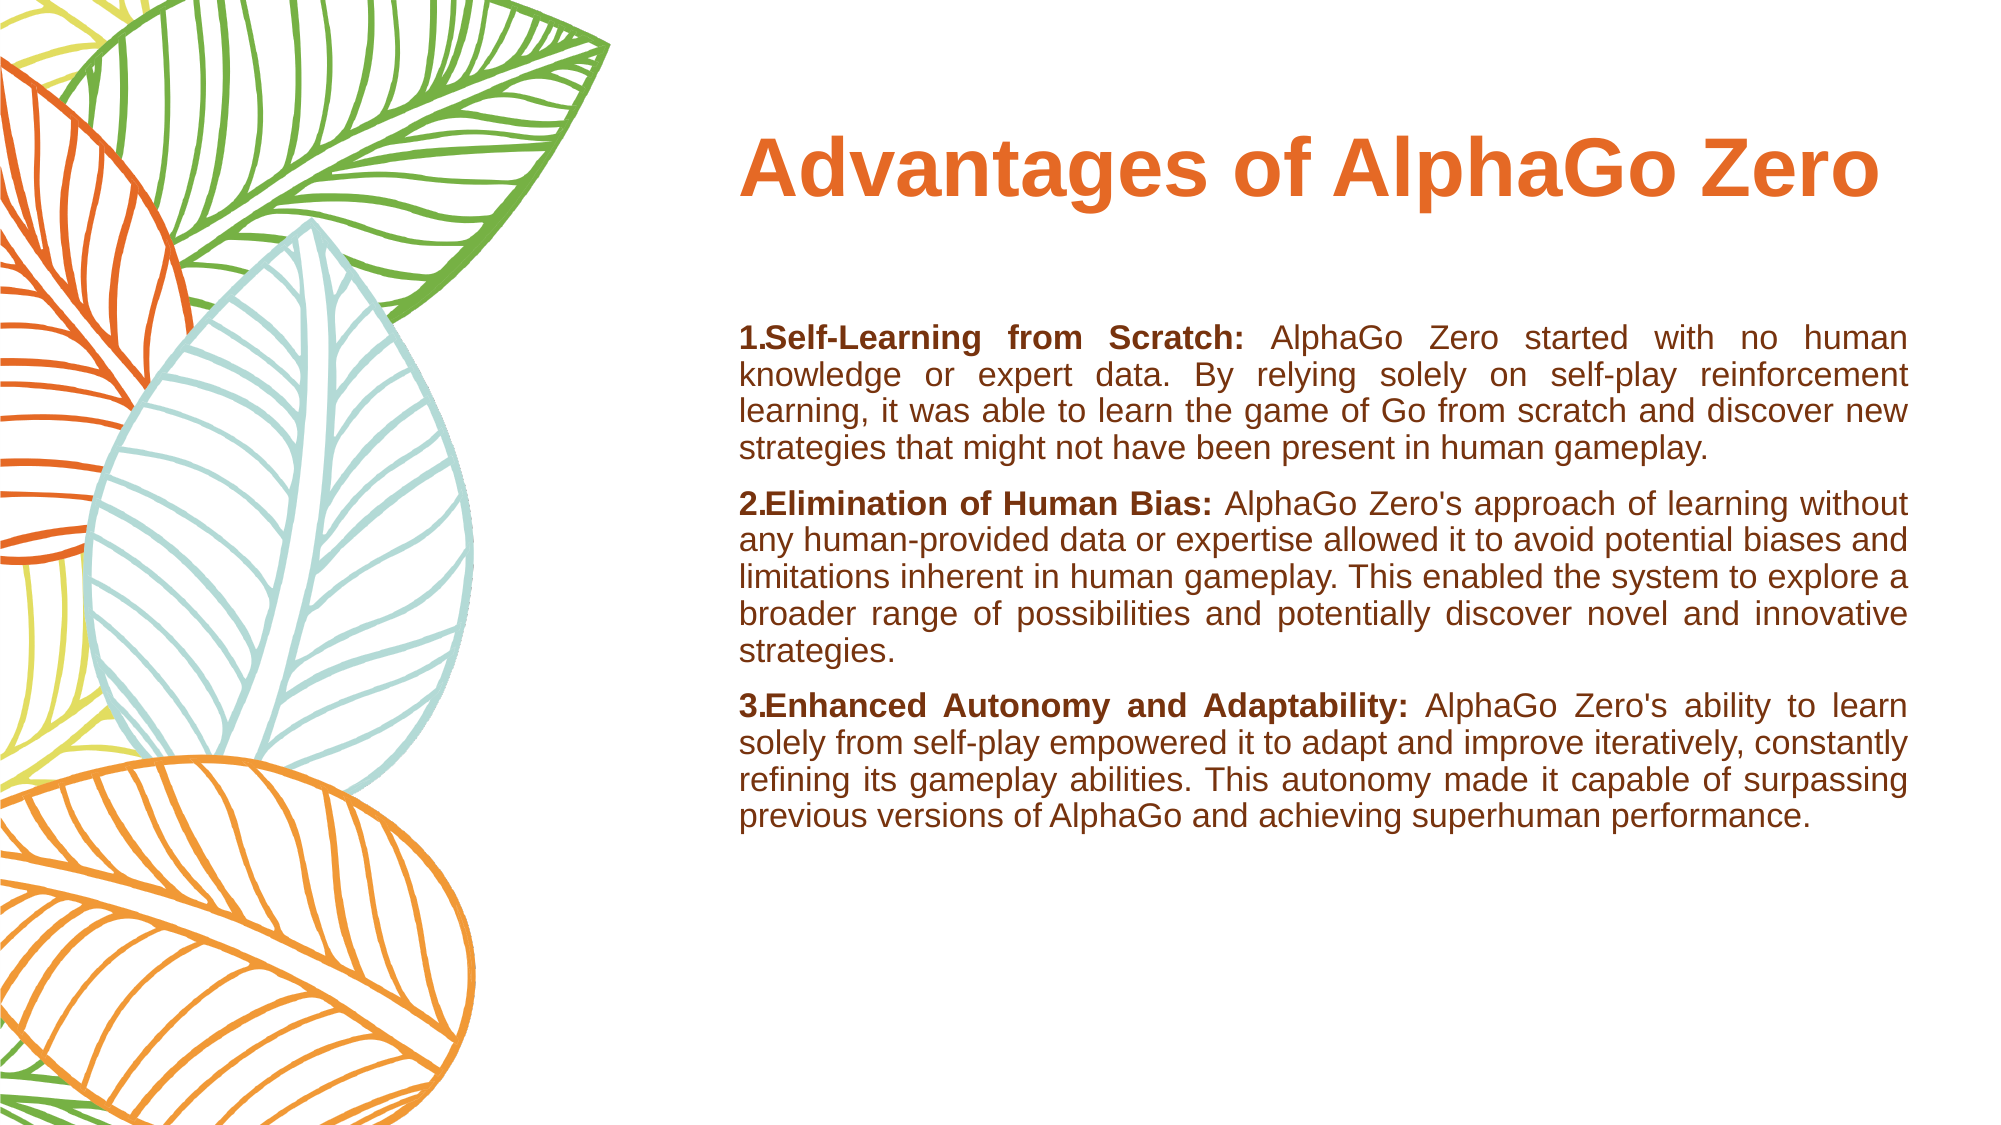

# Advantages of AlphaGo Zero
Self-Learning from Scratch: AlphaGo Zero started with no human knowledge or expert data. By relying solely on self-play reinforcement learning, it was able to learn the game of Go from scratch and discover new strategies that might not have been present in human gameplay.
Elimination of Human Bias: AlphaGo Zero's approach of learning without any human-provided data or expertise allowed it to avoid potential biases and limitations inherent in human gameplay. This enabled the system to explore a broader range of possibilities and potentially discover novel and innovative strategies.
Enhanced Autonomy and Adaptability: AlphaGo Zero's ability to learn solely from self-play empowered it to adapt and improve iteratively, constantly refining its gameplay abilities. This autonomy made it capable of surpassing previous versions of AlphaGo and achieving superhuman performance.